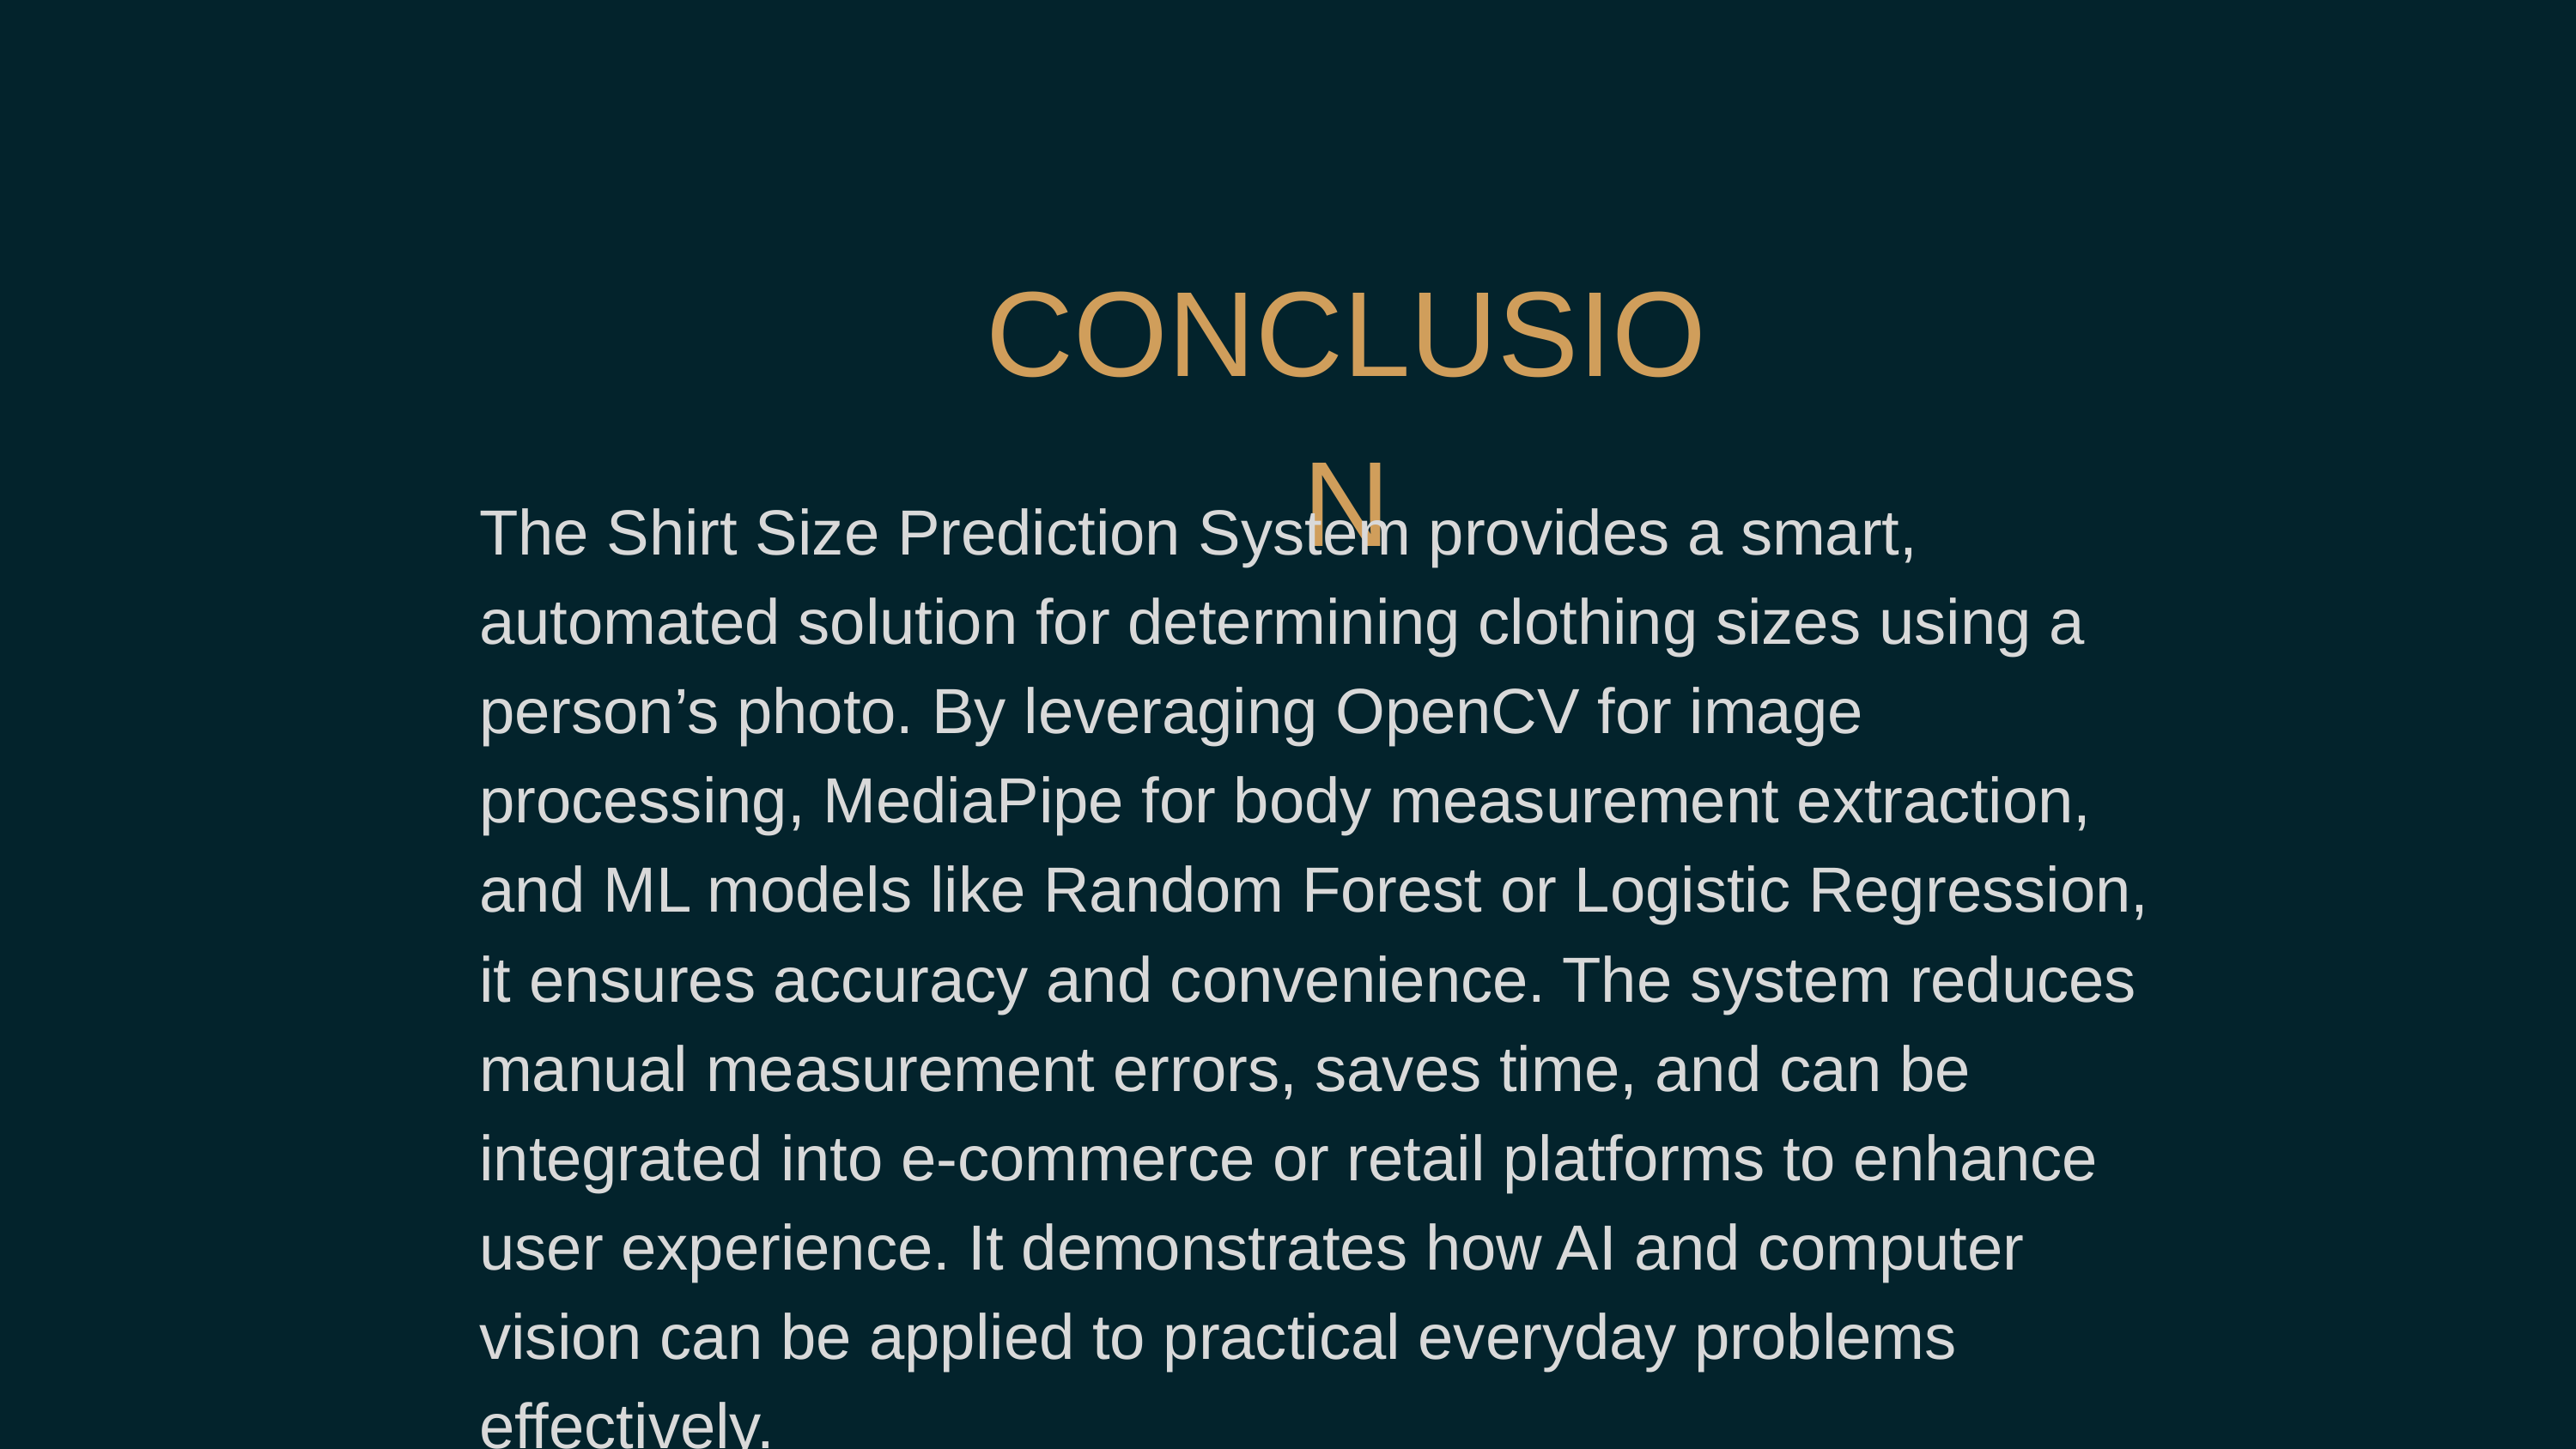

CONCLUSION
The Shirt Size Prediction System provides a smart, automated solution for determining clothing sizes using a person’s photo. By leveraging OpenCV for image processing, MediaPipe for body measurement extraction, and ML models like Random Forest or Logistic Regression, it ensures accuracy and convenience. The system reduces manual measurement errors, saves time, and can be integrated into e-commerce or retail platforms to enhance user experience. It demonstrates how AI and computer vision can be applied to practical everyday problems effectively.